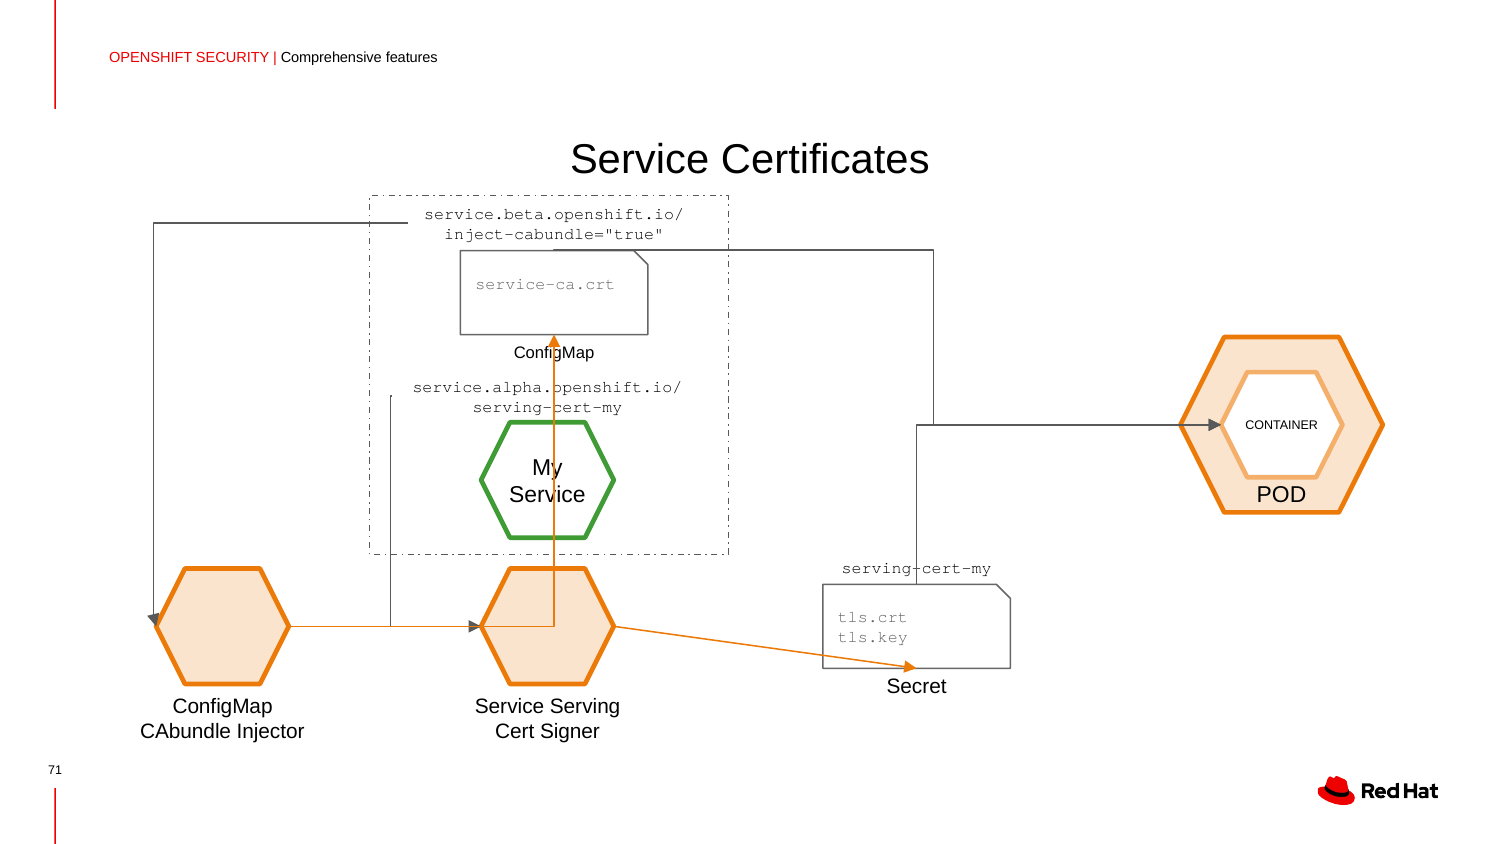

OPENSHIFT SECURITY | Comprehensive features
# Service Certificates

service.beta.openshift.io/
inject-cabundle="true"
service-ca.crt
ConfigMap

POD
service.alpha.openshift.io/
serving-cert-my
CONTAINER

My
Service
serving-cert-my

tls.crt
tls.key

Secret
ConfigMap CAbundle Injector
Service Serving Cert Signer
71